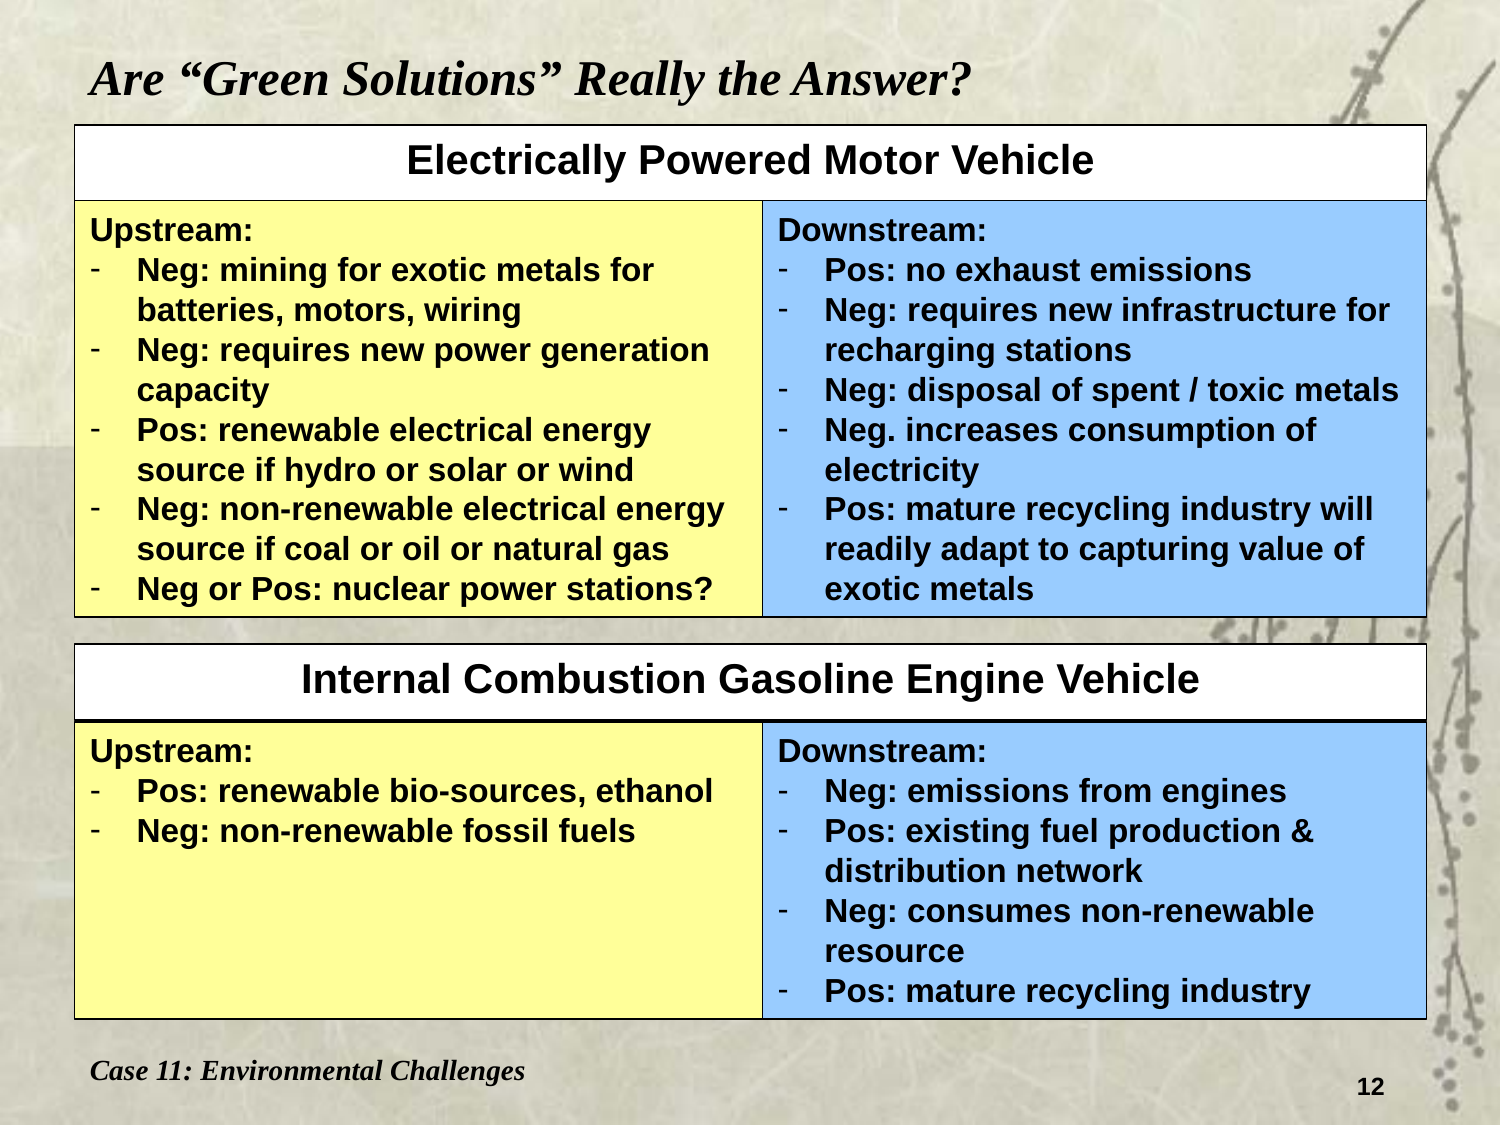

Are “Green Solutions” Really the Answer?
Electrically Powered Motor Vehicle
Upstream:
Neg: mining for exotic metals for batteries, motors, wiring
Neg: requires new power generation capacity
Pos: renewable electrical energy source if hydro or solar or wind
Neg: non-renewable electrical energy source if coal or oil or natural gas
Neg or Pos: nuclear power stations?
Downstream:
Pos: no exhaust emissions
Neg: requires new infrastructure for recharging stations
Neg: disposal of spent / toxic metals
Neg. increases consumption of electricity
Pos: mature recycling industry will readily adapt to capturing value of exotic metals
Internal Combustion Gasoline Engine Vehicle
Upstream:
Pos: renewable bio-sources, ethanol
Neg: non-renewable fossil fuels
Downstream:
Neg: emissions from engines
Pos: existing fuel production & distribution network
Neg: consumes non-renewable resource
Pos: mature recycling industry
Case 11: Environmental Challenges
12